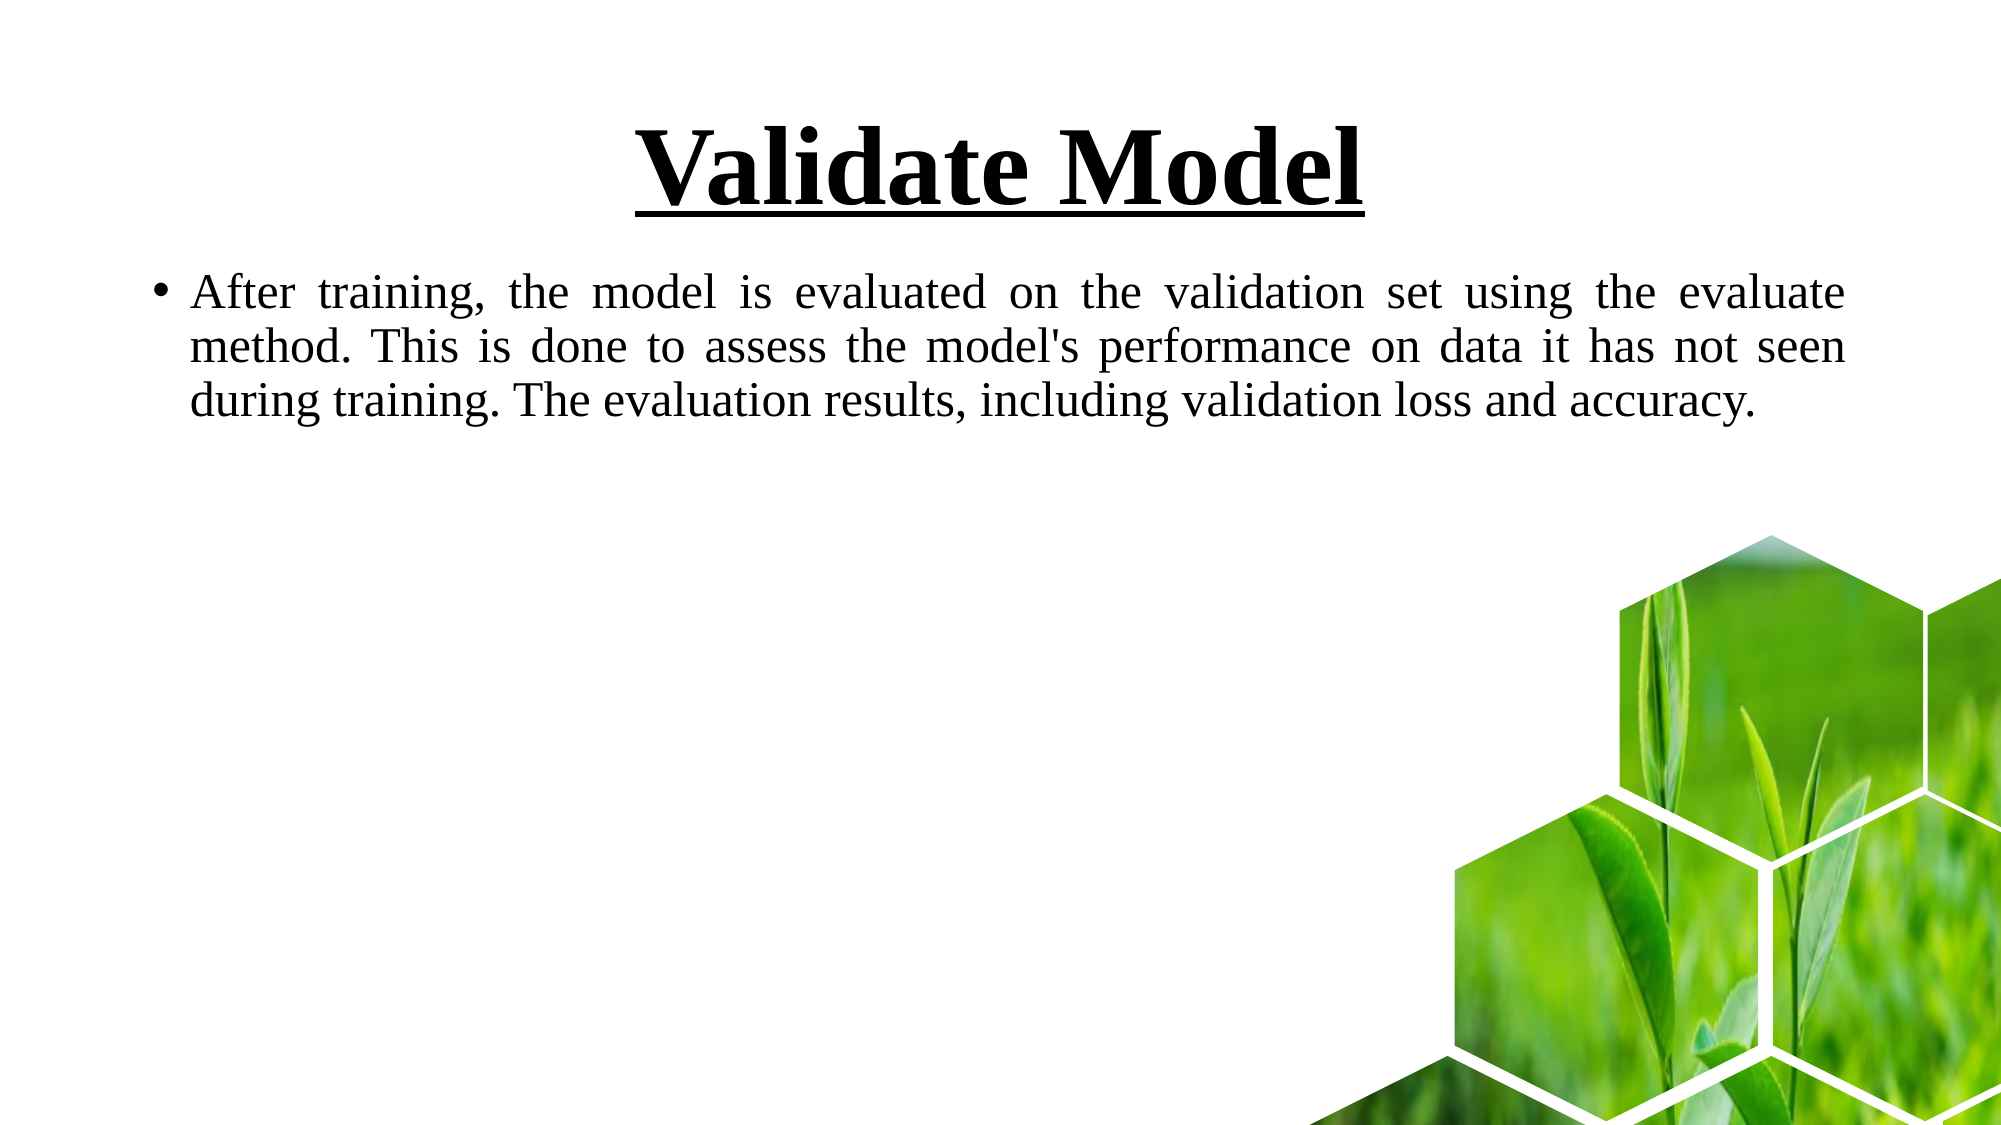

# Validate Model
After training, the model is evaluated on the validation set using the evaluate method. This is done to assess the model's performance on data it has not seen during training. The evaluation results, including validation loss and accuracy.